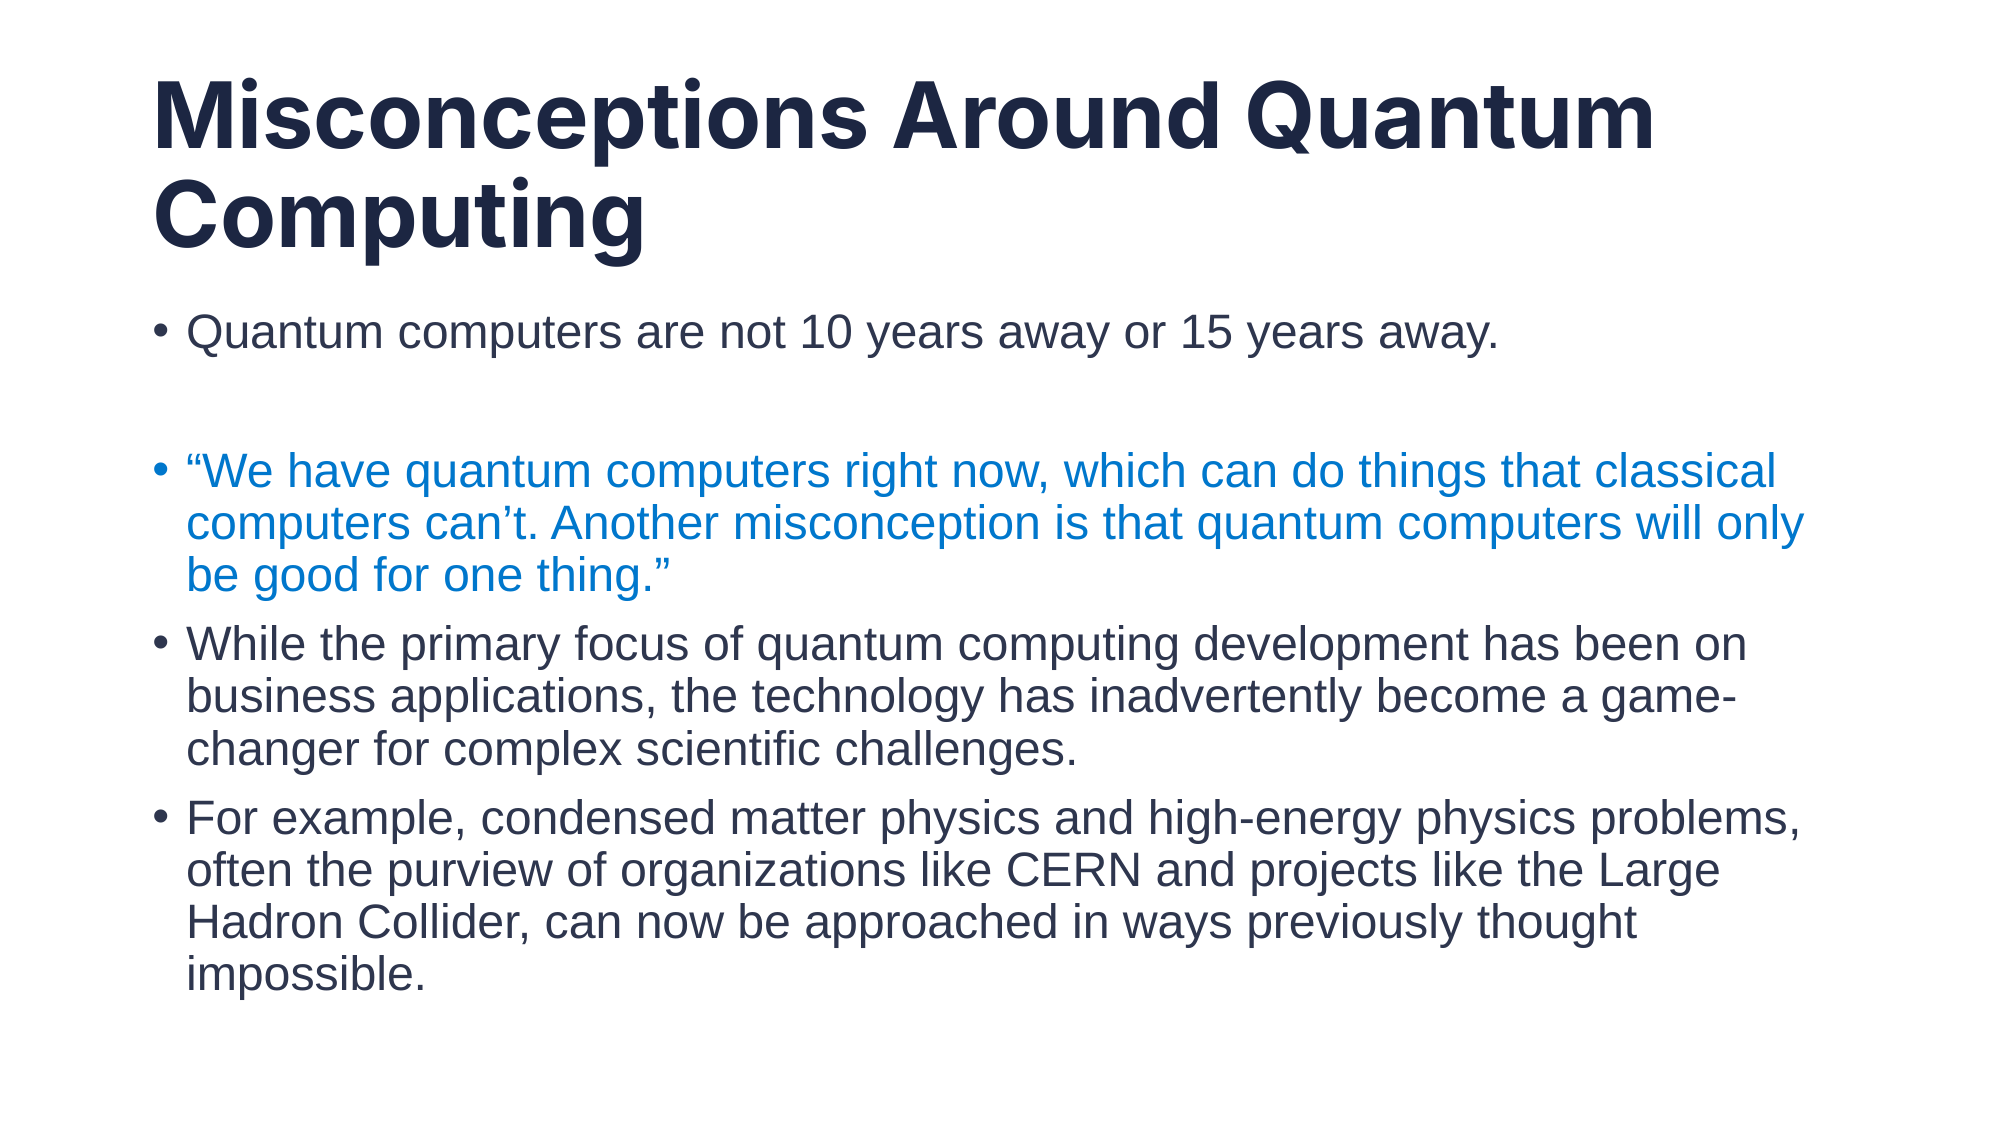

# Misconceptions Around Quantum Computing
Quantum computers are not 10 years away or 15 years away.

“We have quantum computers right now, which can do things that classical computers can’t. Another misconception is that quantum computers will only be good for one thing.”
While the primary focus of quantum computing development has been on business applications, the technology has inadvertently become a game-changer for complex scientific challenges.
For example, condensed matter physics and high-energy physics problems, often the purview of organizations like CERN and projects like the Large Hadron Collider, can now be approached in ways previously thought impossible.